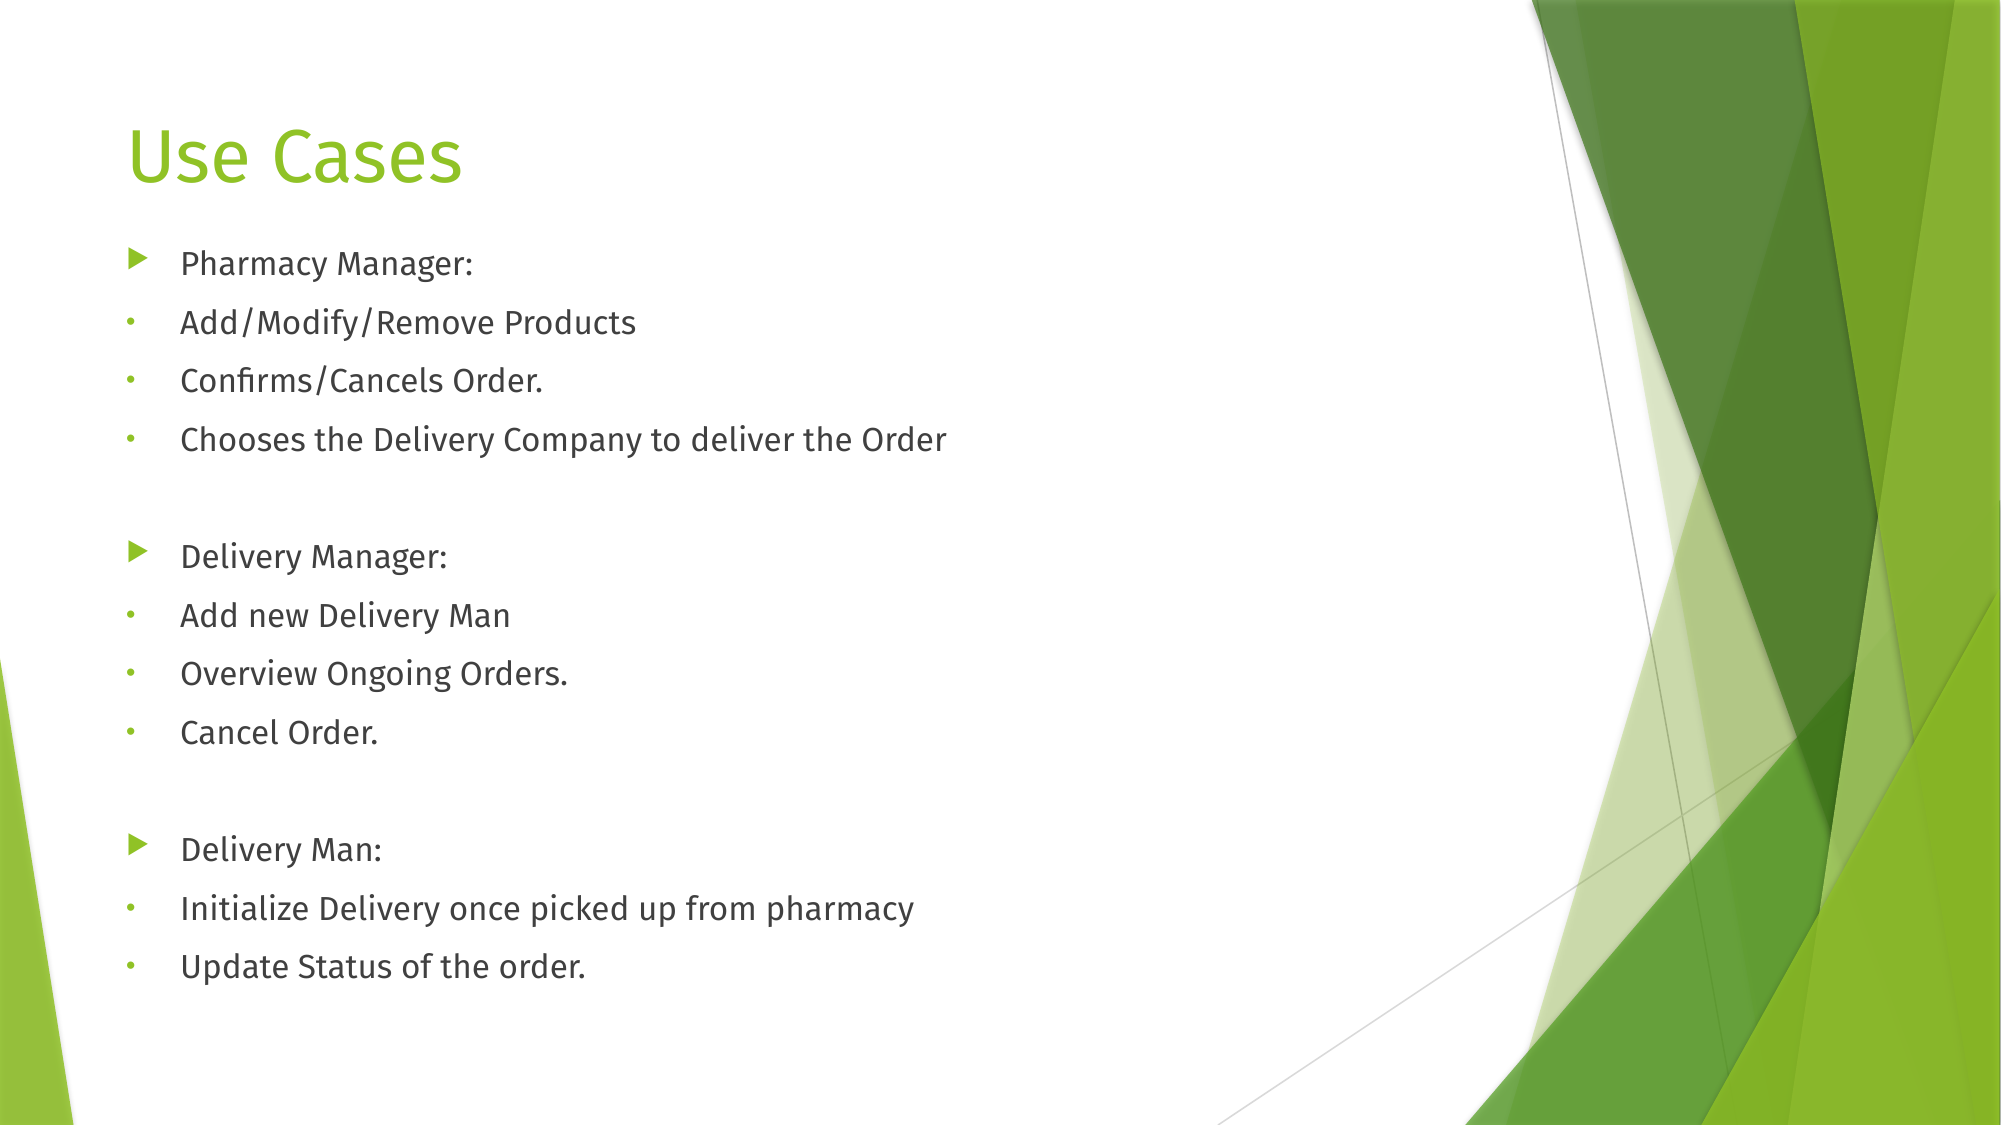

# Use Cases
Pharmacy Manager:
Add/Modify/Remove Products
Confirms/Cancels Order.
Chooses the Delivery Company to deliver the Order

Delivery Manager:
Add new Delivery Man
Overview Ongoing Orders.
Cancel Order.

Delivery Man:
Initialize Delivery once picked up from pharmacy
Update Status of the order.